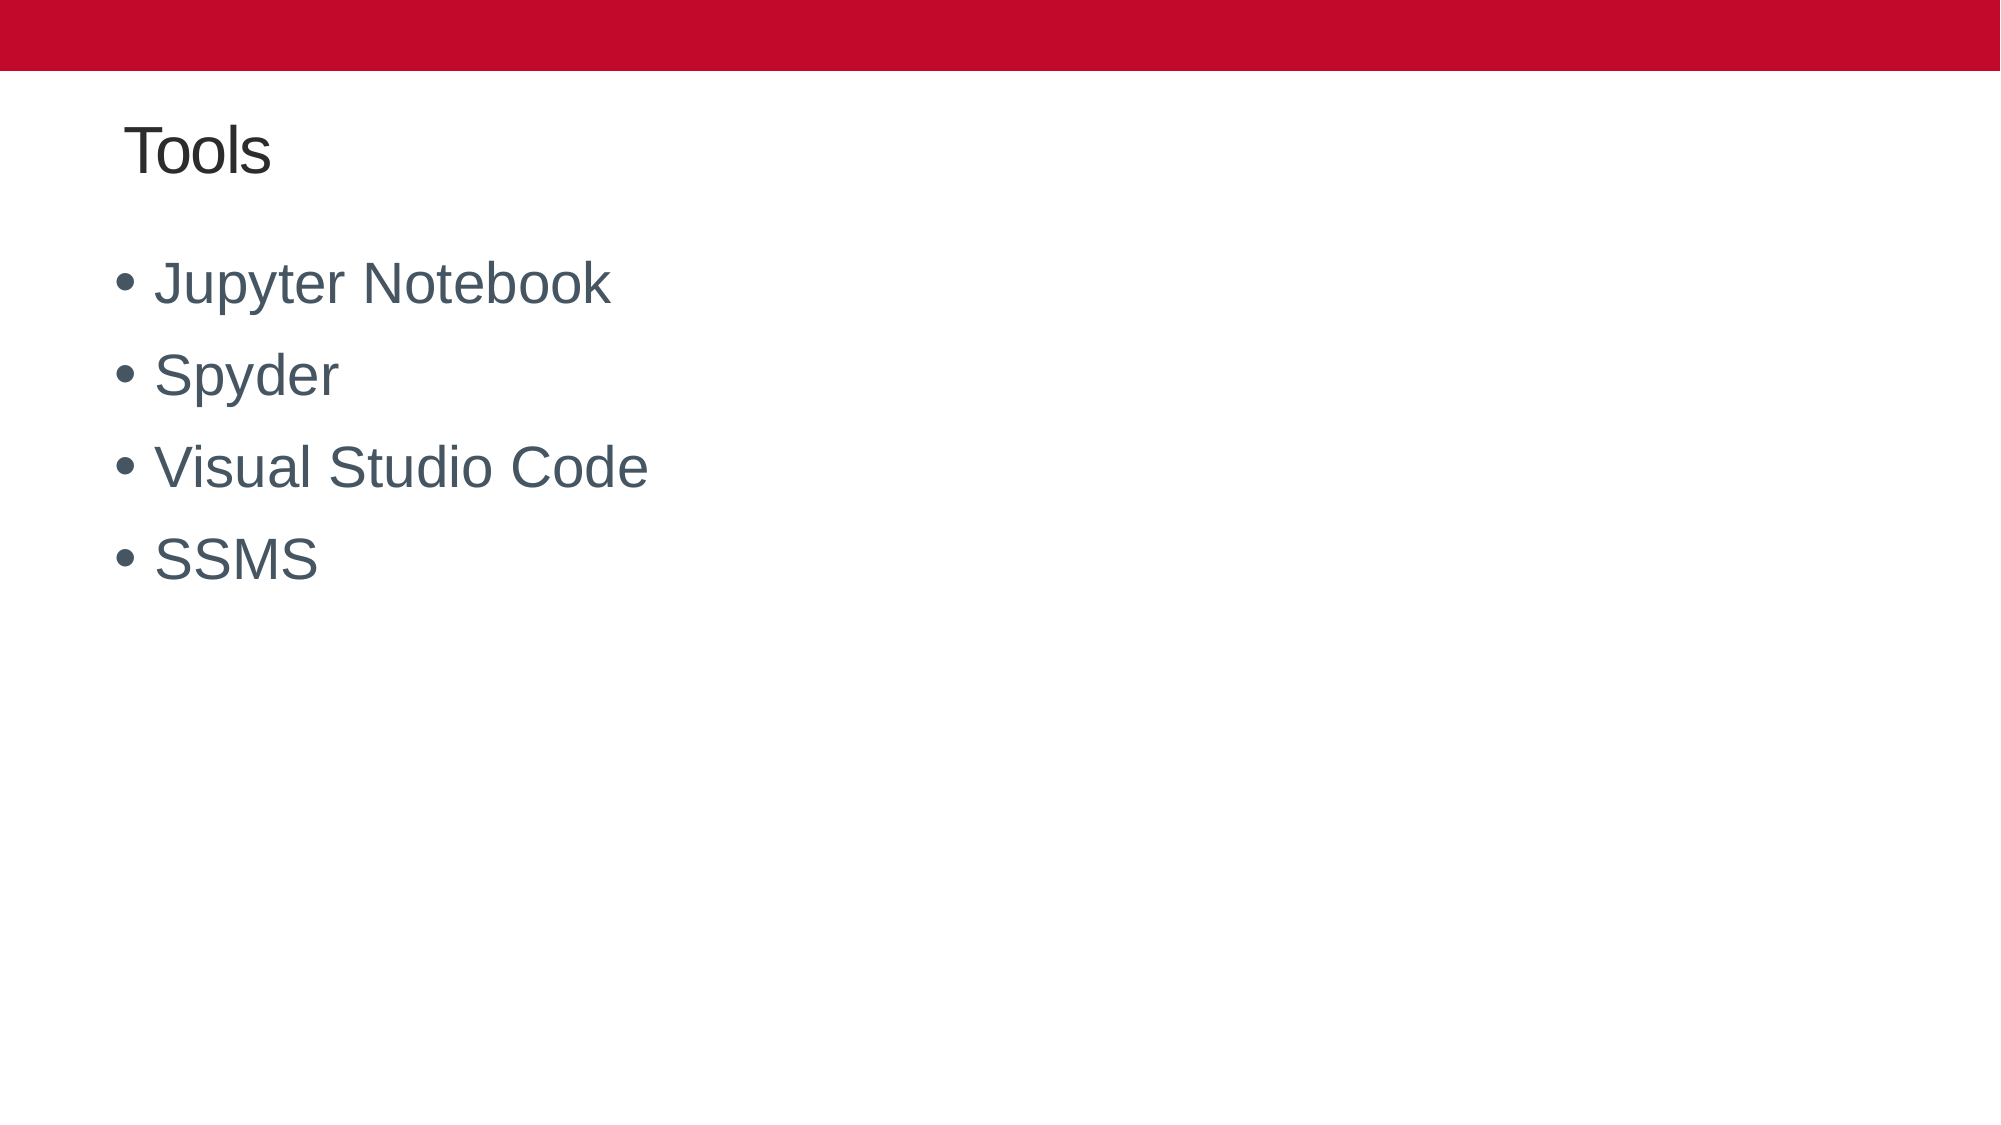

# Tools
Jupyter Notebook
Spyder
Visual Studio Code
SSMS